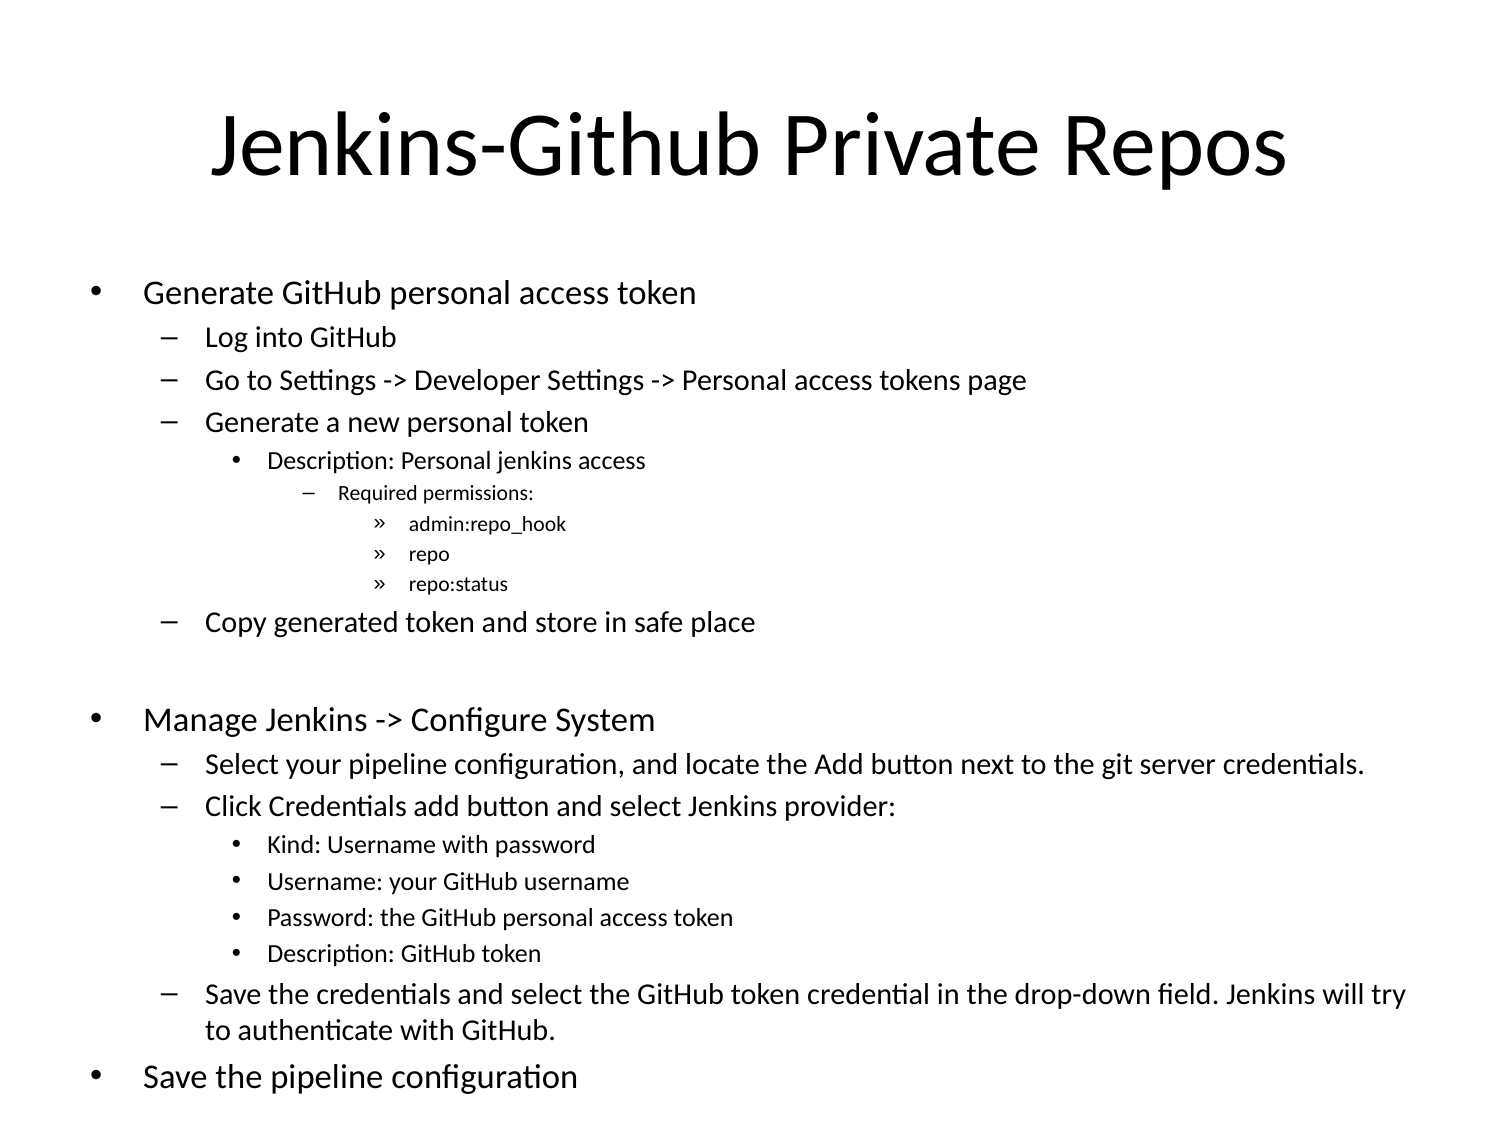

# Jenkins-Github Private Repos
Generate GitHub personal access token
Log into GitHub
Go to Settings -> Developer Settings -> Personal access tokens page
Generate a new personal token
Description: Personal jenkins access
Required permissions:
admin:repo_hook
repo
repo:status
Copy generated token and store in safe place

Manage Jenkins -> Configure System
Select your pipeline configuration, and locate the Add button next to the git server credentials.
Click Credentials add button and select Jenkins provider:
Kind: Username with password
Username: your GitHub username
Password: the GitHub personal access token
Description: GitHub token
Save the credentials and select the GitHub token credential in the drop-down field. Jenkins will try to authenticate with GitHub.
Save the pipeline configuration